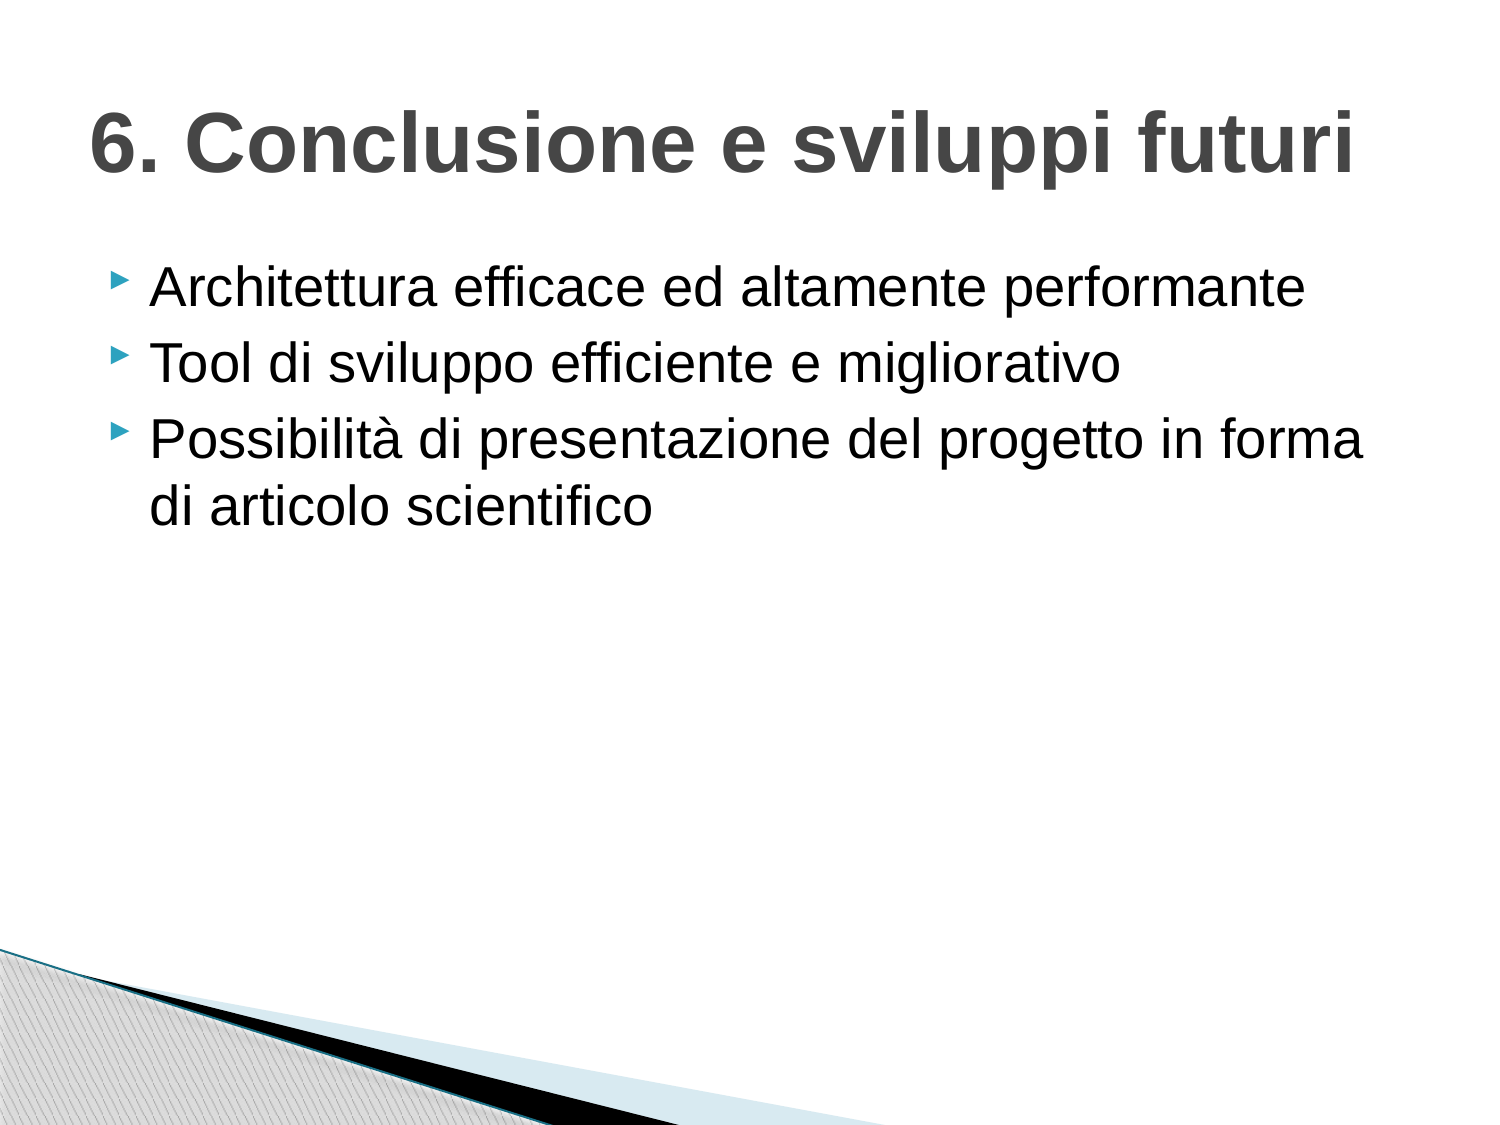

# 6. Conclusione e sviluppi futuri
Architettura efficace ed altamente performante
Tool di sviluppo efficiente e migliorativo
Possibilità di presentazione del progetto in forma di articolo scientifico